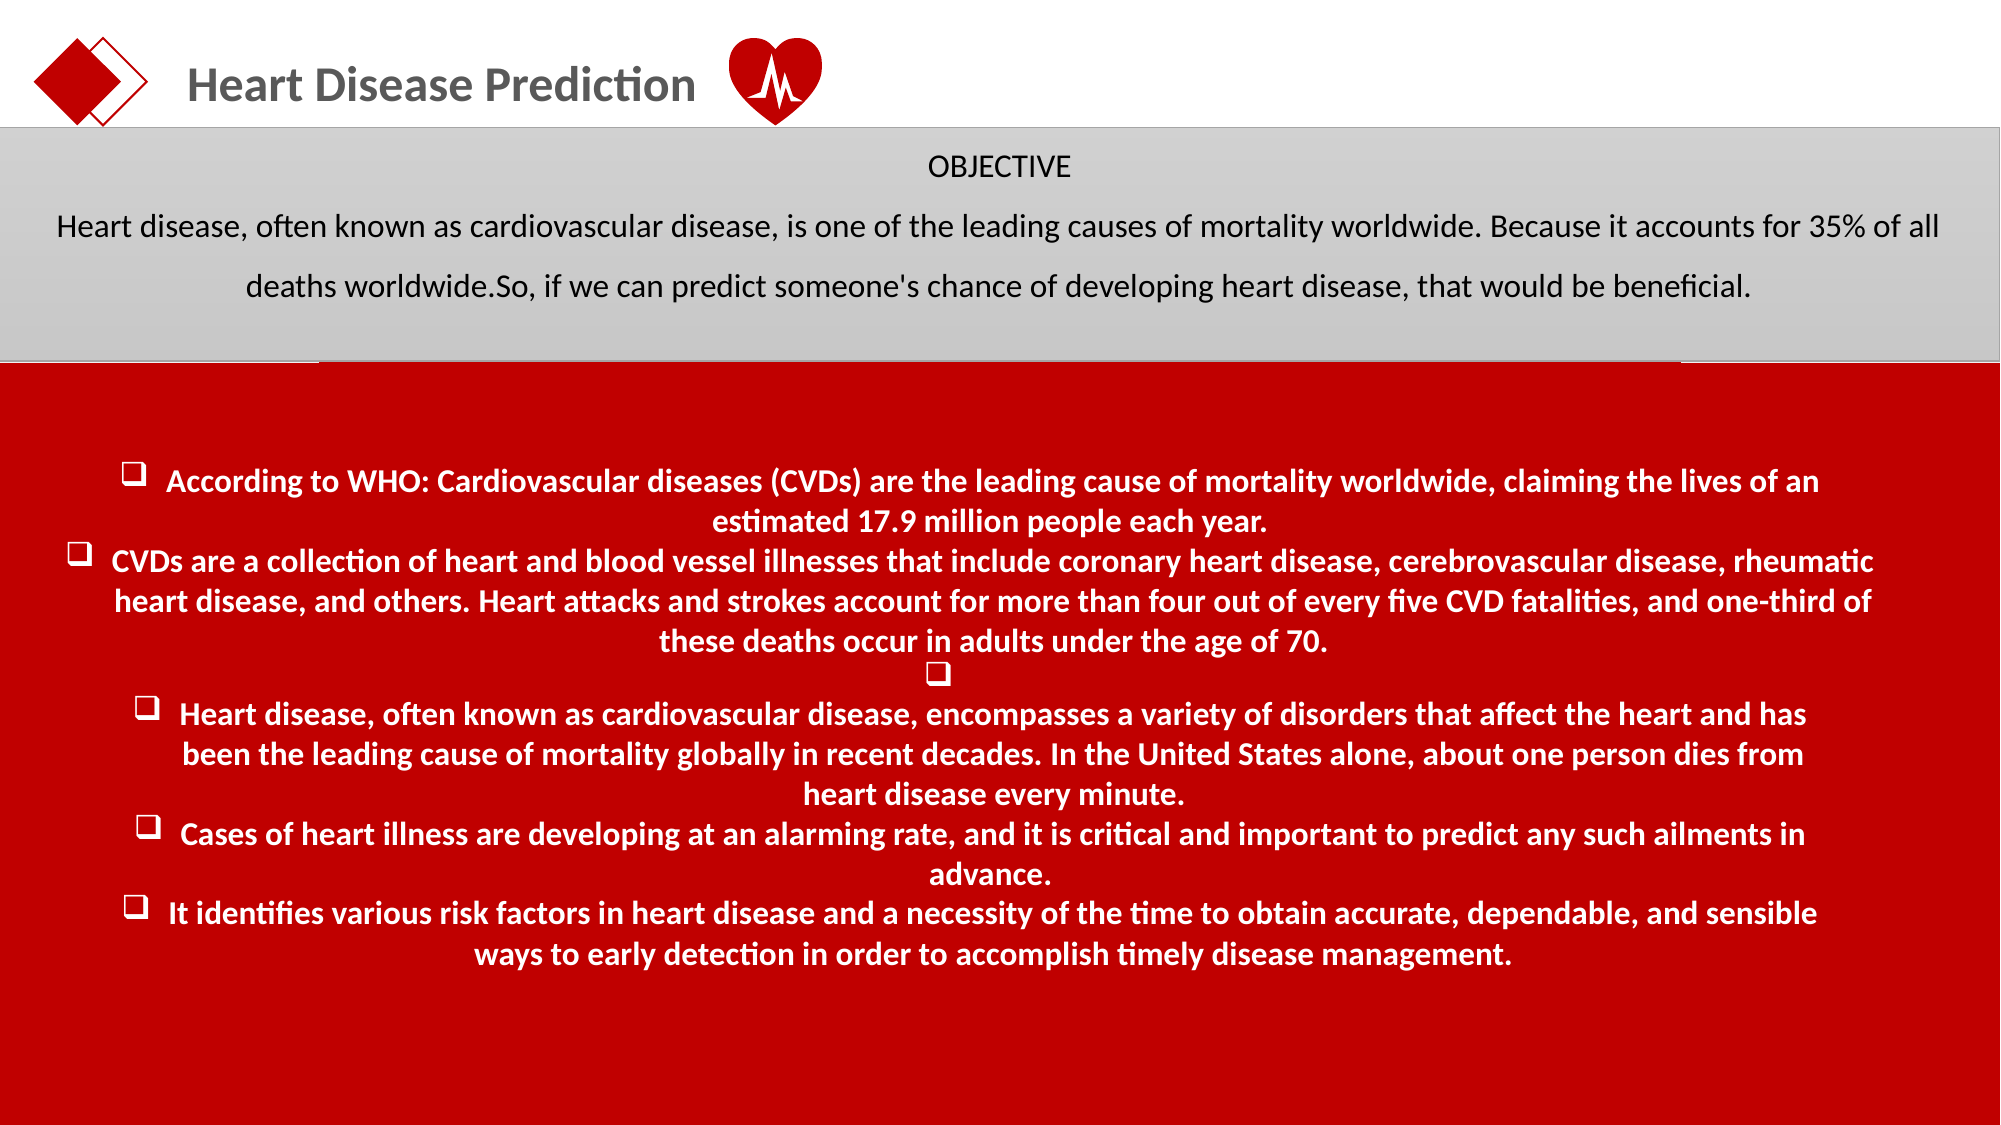

Heart Disease Prediction
OBJECTIVE
Heart disease, often known as cardiovascular disease, is one of the leading causes of mortality worldwide. Because it accounts for 35% of all deaths worldwide.So, if we can predict someone's chance of developing heart disease, that would be beneficial.

According to WHO: Cardiovascular diseases (CVDs) are the leading cause of mortality worldwide, claiming the lives of an estimated 17.9 million people each year.
CVDs are a collection of heart and blood vessel illnesses that include coronary heart disease, cerebrovascular disease, rheumatic heart disease, and others. Heart attacks and strokes account for more than four out of every five CVD fatalities, and one-third of these deaths occur in adults under the age of 70.

Heart disease, often known as cardiovascular disease, encompasses a variety of disorders that affect the heart and has been the leading cause of mortality globally in recent decades. In the United States alone, about one person dies from heart disease every minute.
Cases of heart illness are developing at an alarming rate, and it is critical and important to predict any such ailments in advance.
It identifies various risk factors in heart disease and a necessity of the time to obtain accurate, dependable, and sensible ways to early detection in order to accomplish timely disease management.